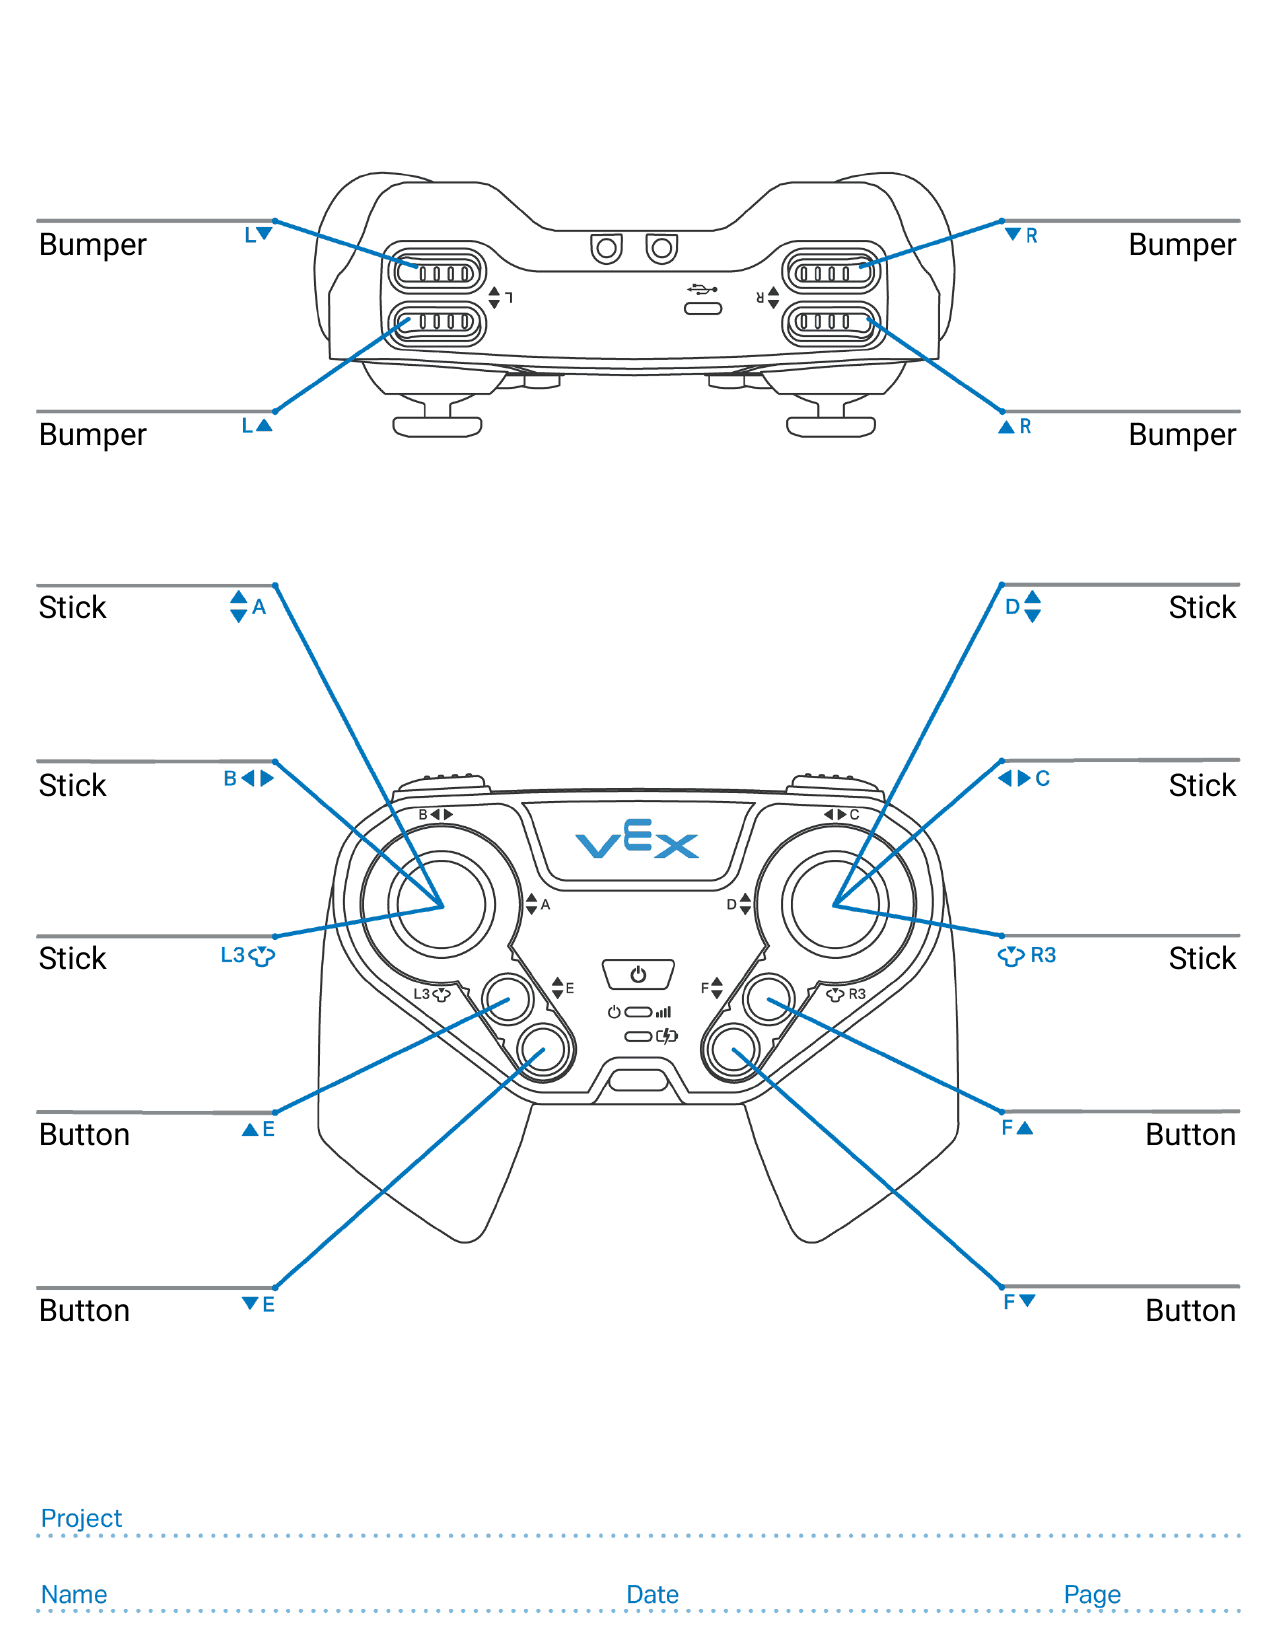

Bumper
Bumper
Bumper
Bumper
Stick
Stick
Stick
Stick
Stick
Stick
Button
Button
Button
Button
#